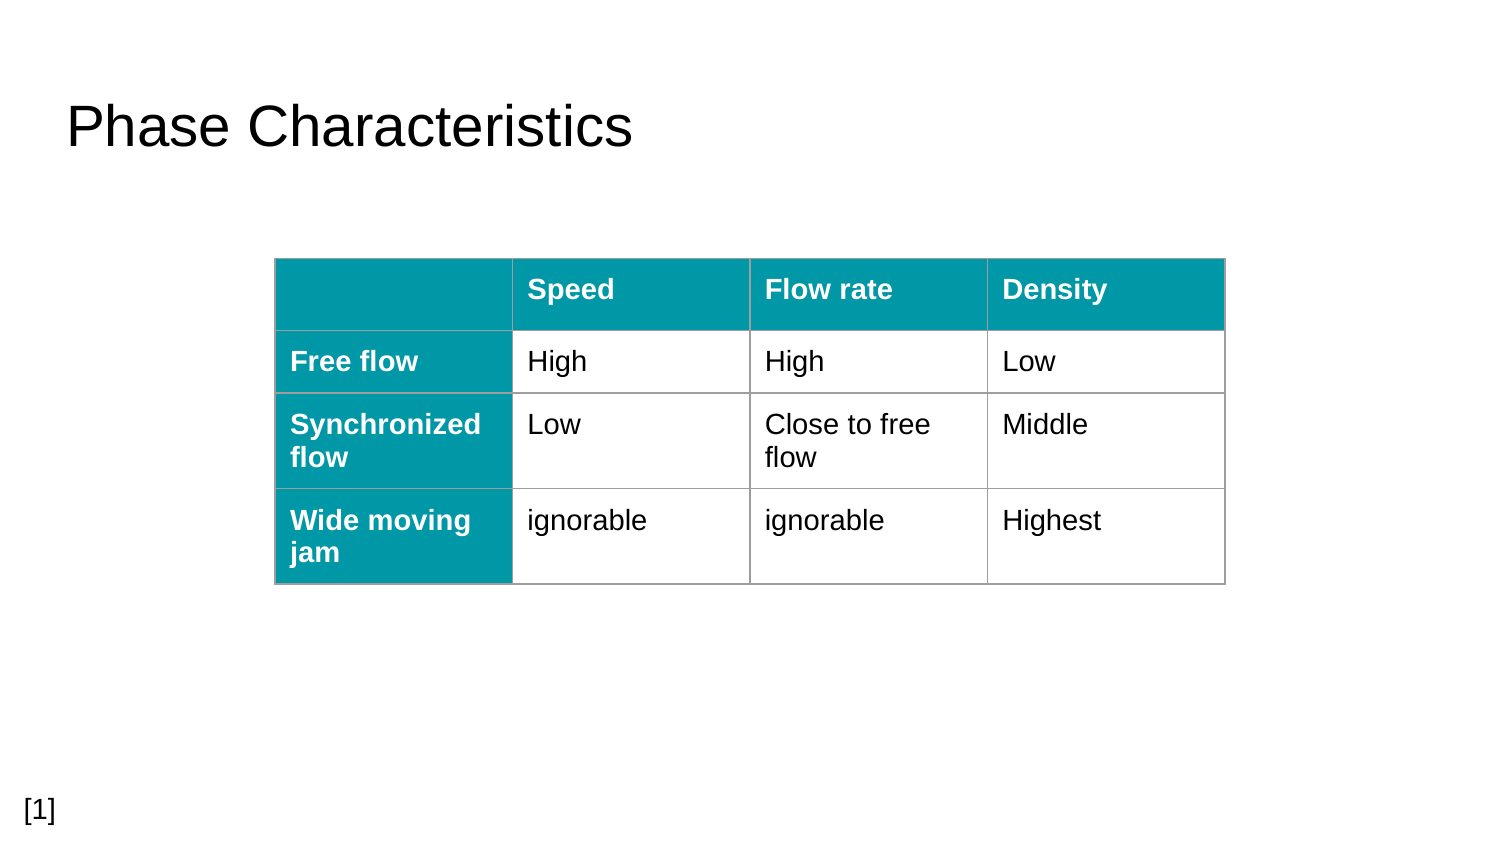

# Phase Characteristics

|  | Speed | Flow rate | Density |
| --- | --- | --- | --- |
| Free flow | High | High | Low |
| Synchronized flow | Low | Close to free flow | Middle |
| Wide moving jam | ignorable | ignorable | Highest |
[1]